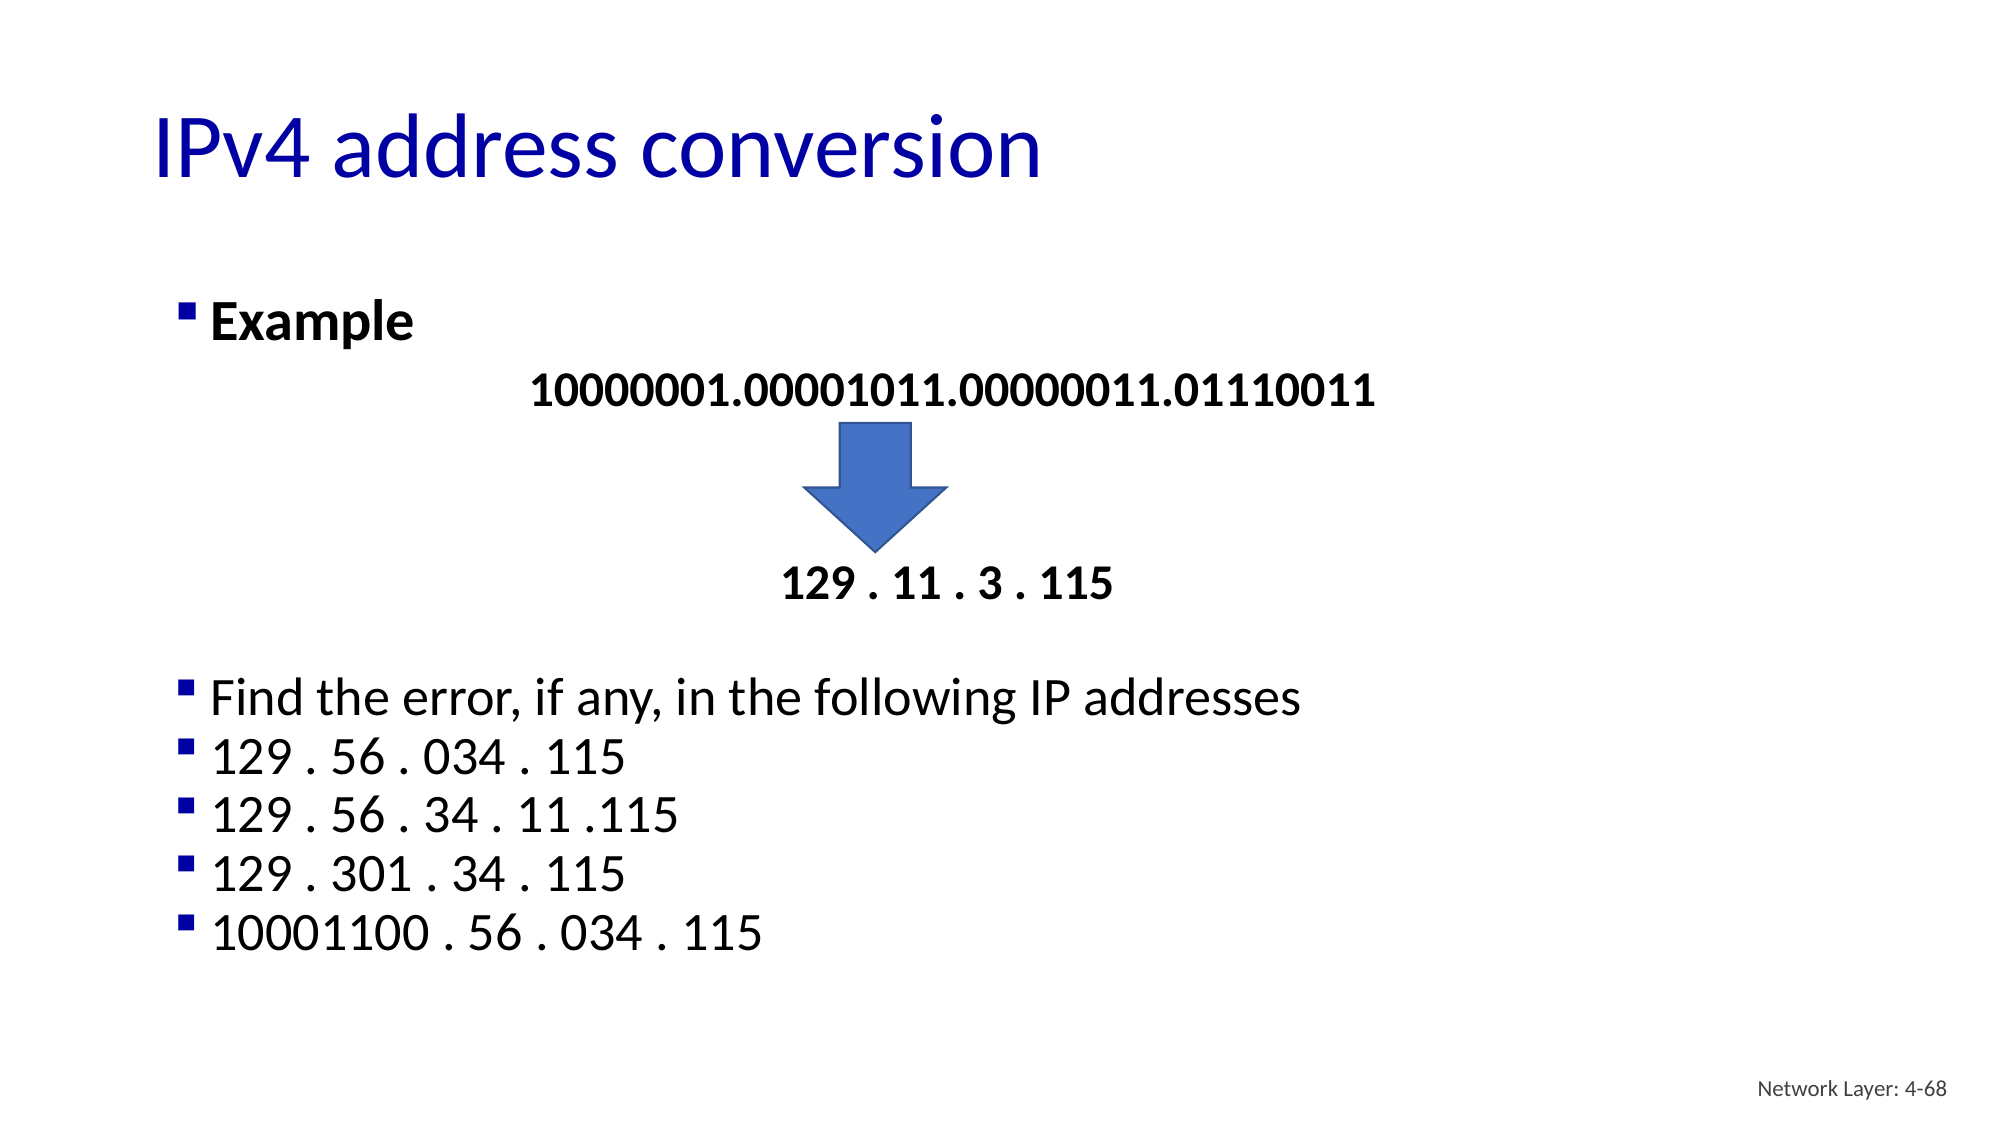

# IPv4 address conversion
Example
		10000001.00001011.00000011.01110011

			         129 . 11 . 3 . 115

Find the error, if any, in the following IP addresses
129 . 56 . 034 . 115
129 . 56 . 34 . 11 .115
129 . 301 . 34 . 115
10001100 . 56 . 034 . 115

Network Layer: 4-68